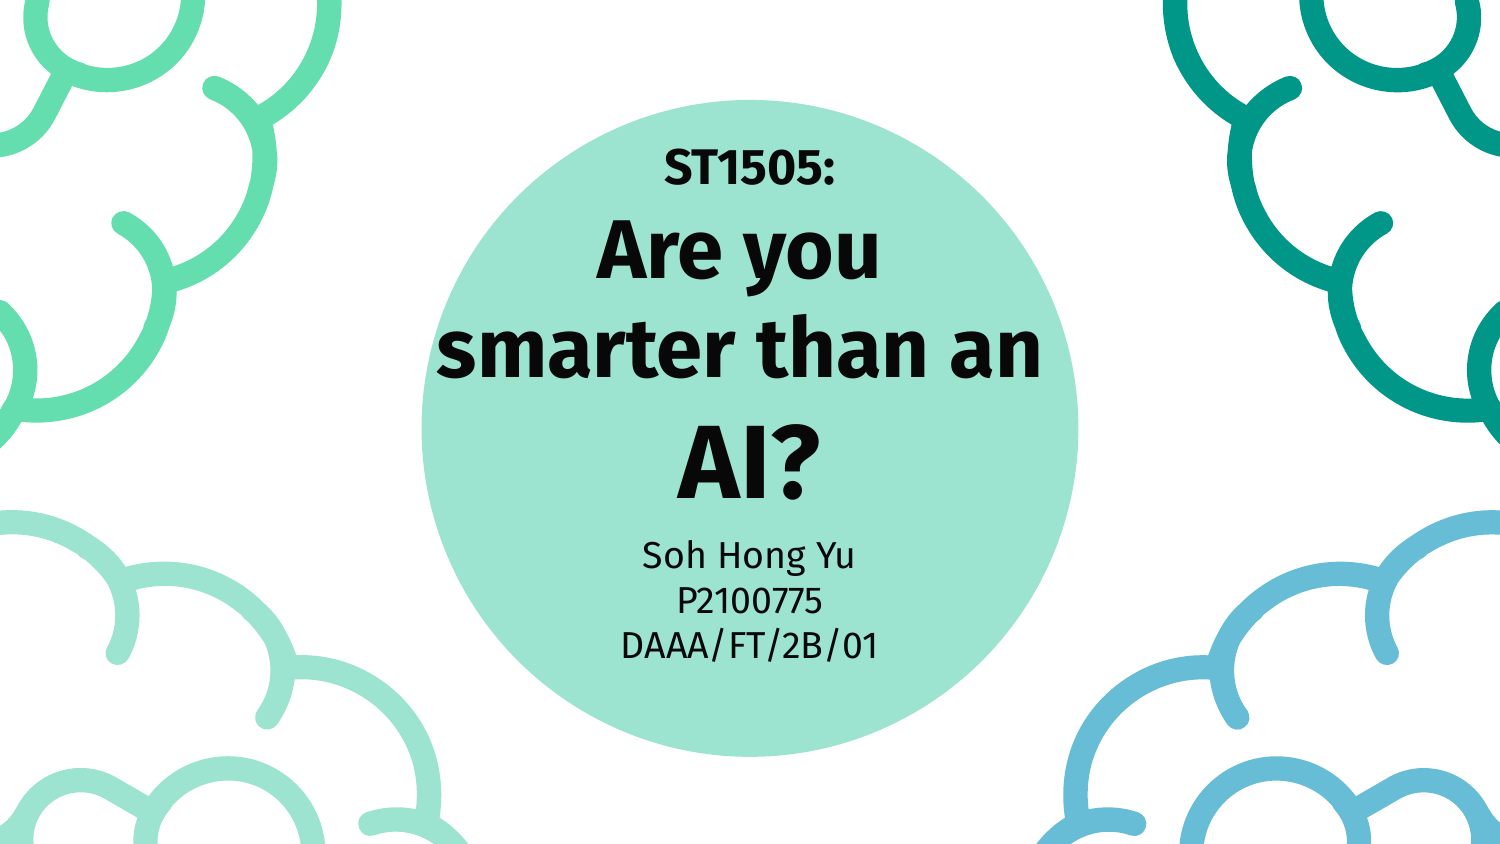

# ST1505:
Are you
smarter than an
AI?

Soh Hong Yu
P2100775
DAAA/FT/2B/01